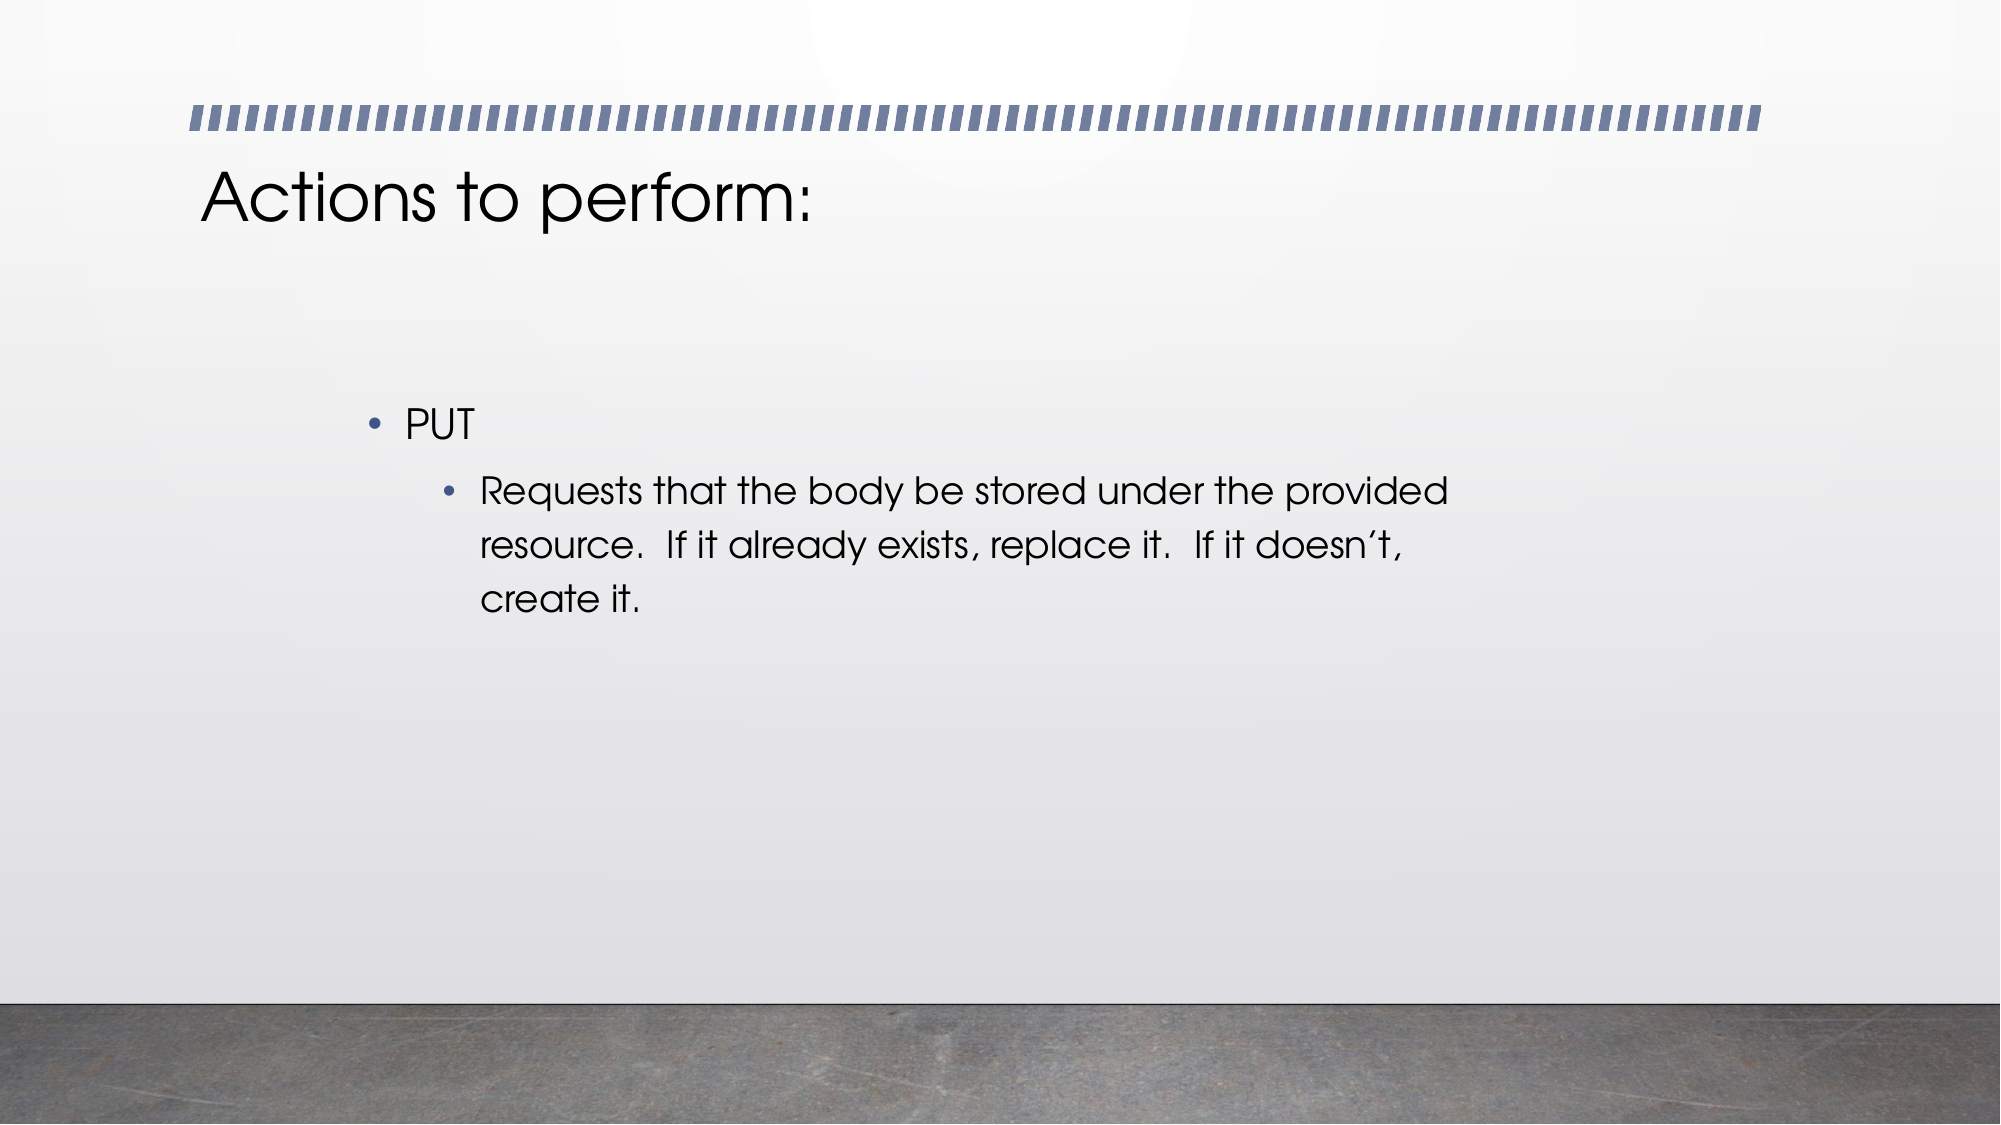

# Actions to perform:
PUT
Requests that the body be stored under the provided resource.  If it already exists, replace it.  If it doesn’t, create it.